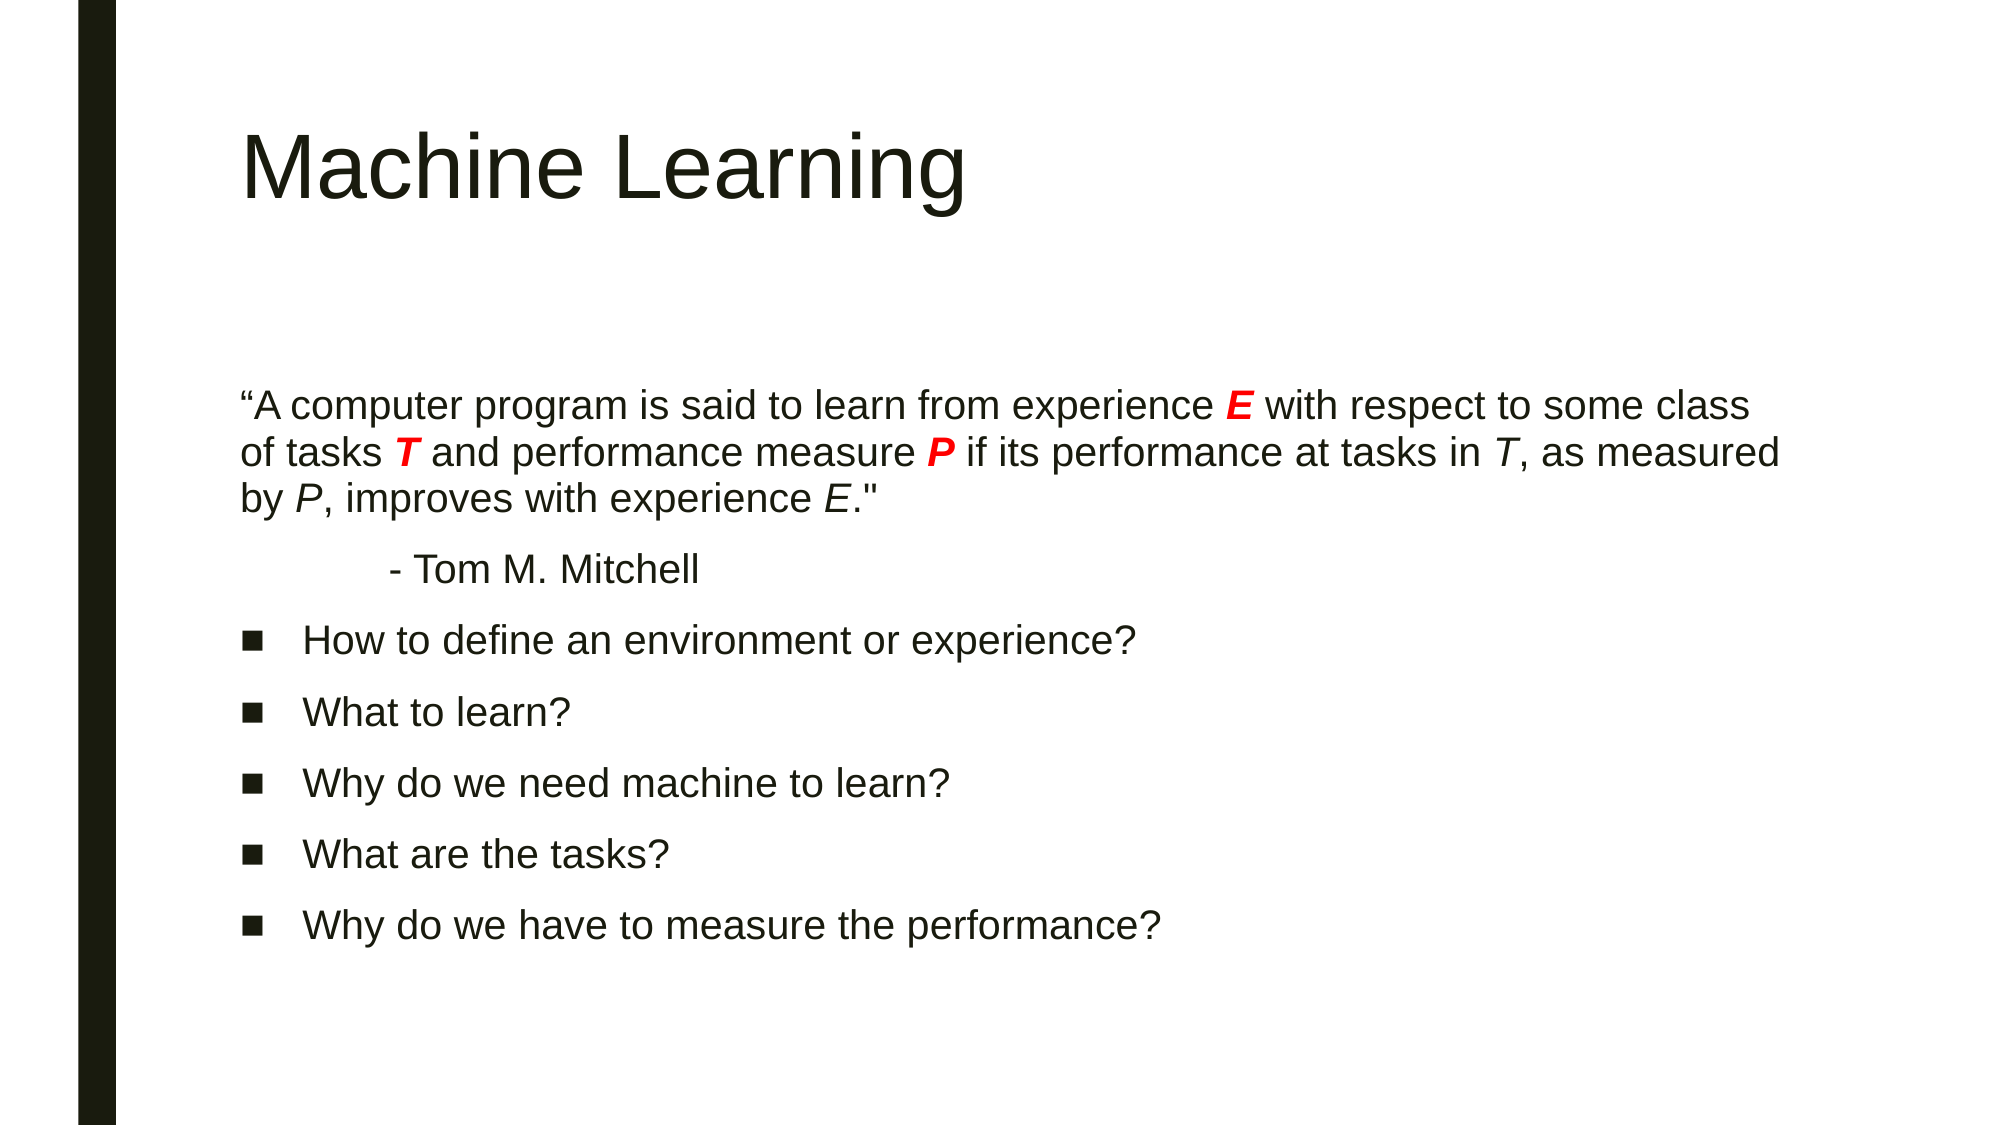

# Machine Learning
“A computer program is said to learn from experience E with respect to some class of tasks T and performance measure P if its performance at tasks in T, as measured by P, improves with experience E."
					- Tom M. Mitchell
How to define an environment or experience?
What to learn?
Why do we need machine to learn?
What are the tasks?
Why do we have to measure the performance?